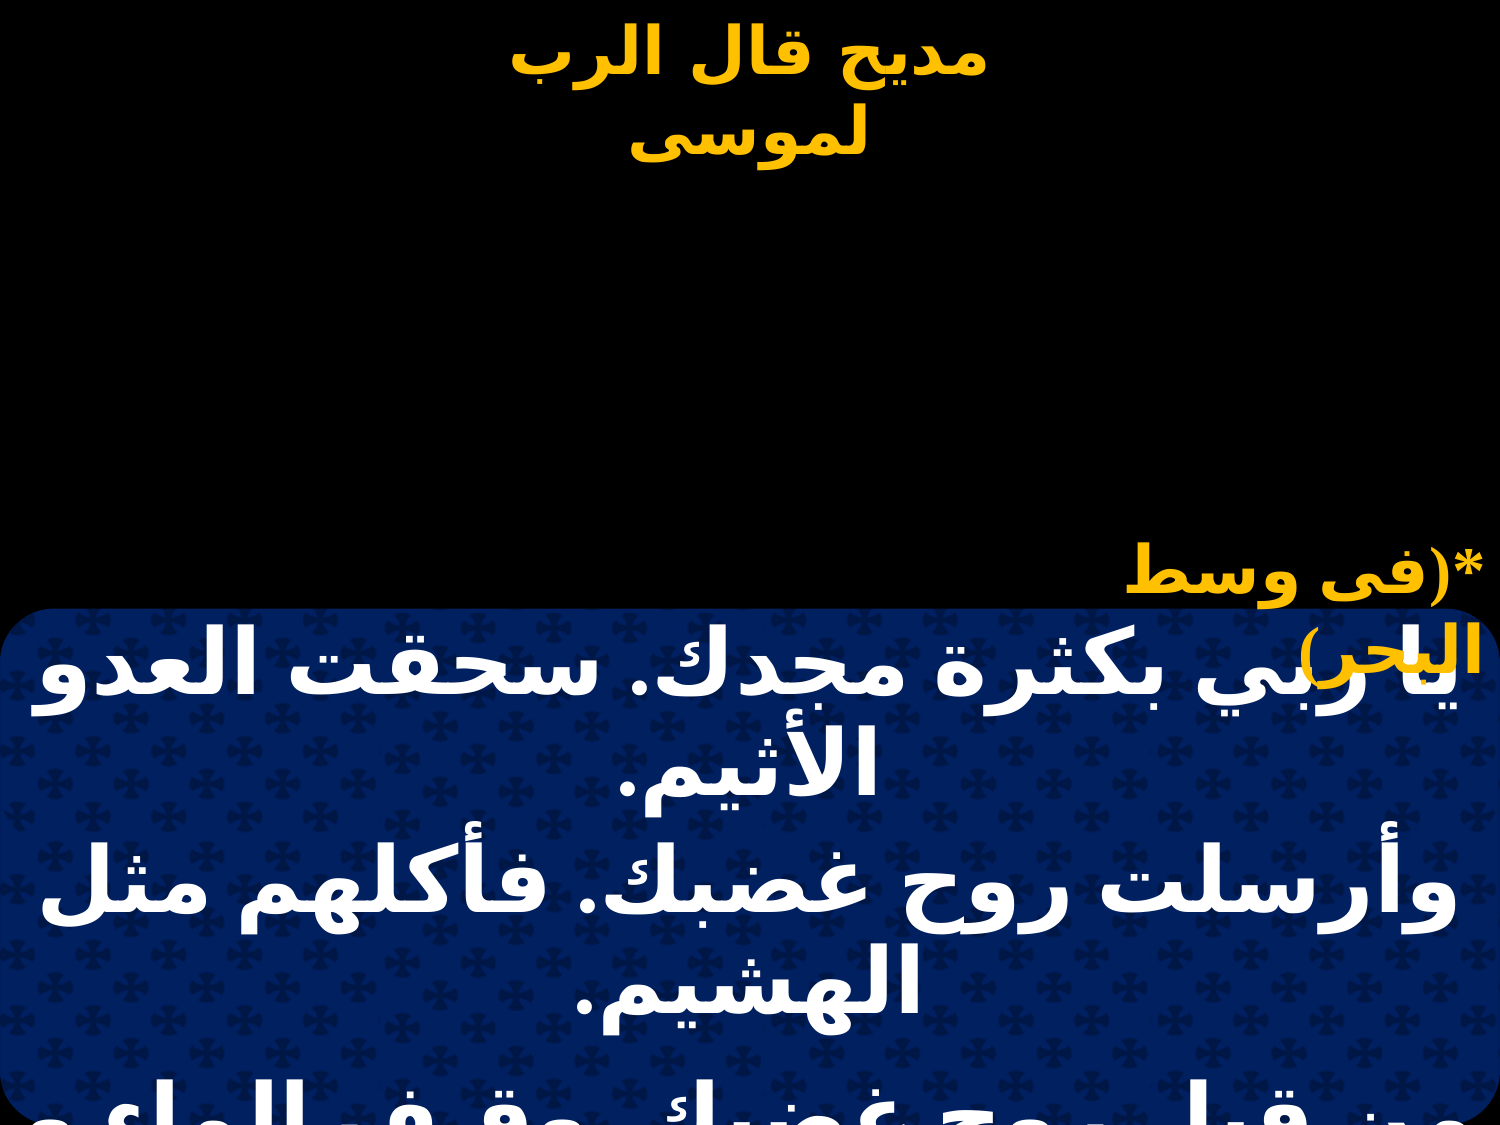

#
*(فى وسط البحر)
| يا ربي بكثرة مجدك. سحقت العدو الأثيم. |
| --- |
| وأرسلت روح غضبك. فأكلهم مثل الهشيم. |
|  |
| من قبل روح غضبك. وقـف الماء و صار تخوم. |
| و تجمدت الأمواج. خين إثــميتى إم إفيوم\*. |